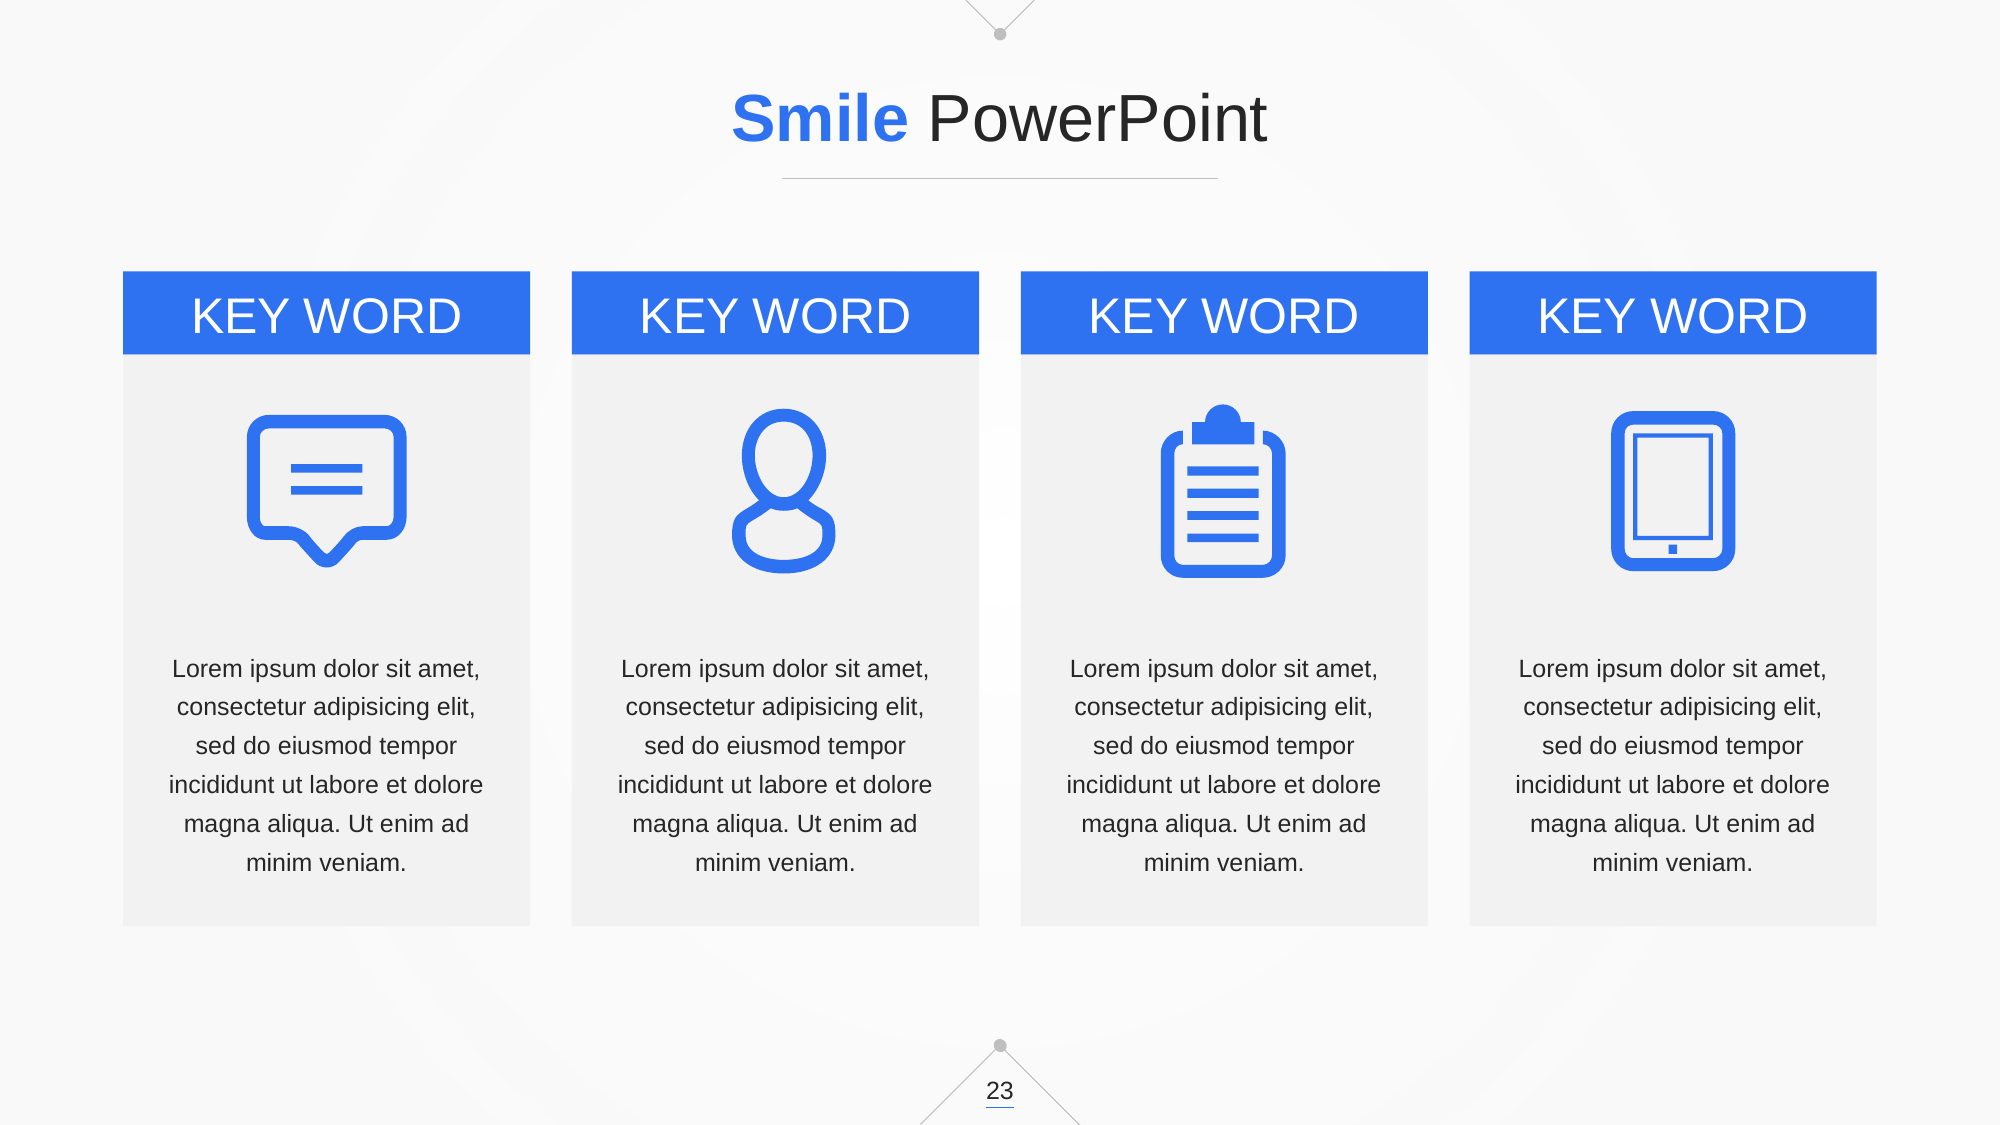

Smile PowerPoint
KEY WORD
KEY WORD
KEY WORD
KEY WORD

Lorem ipsum dolor sit amet, consectetur adipisicing elit, sed do eiusmod tempor incididunt ut labore et dolore magna aliqua. Ut enim ad minim veniam.
Lorem ipsum dolor sit amet, consectetur adipisicing elit, sed do eiusmod tempor incididunt ut labore et dolore magna aliqua. Ut enim ad minim veniam.
Lorem ipsum dolor sit amet, consectetur adipisicing elit, sed do eiusmod tempor incididunt ut labore et dolore magna aliqua. Ut enim ad minim veniam.
Lorem ipsum dolor sit amet, consectetur adipisicing elit, sed do eiusmod tempor incididunt ut labore et dolore magna aliqua. Ut enim ad minim veniam.
23